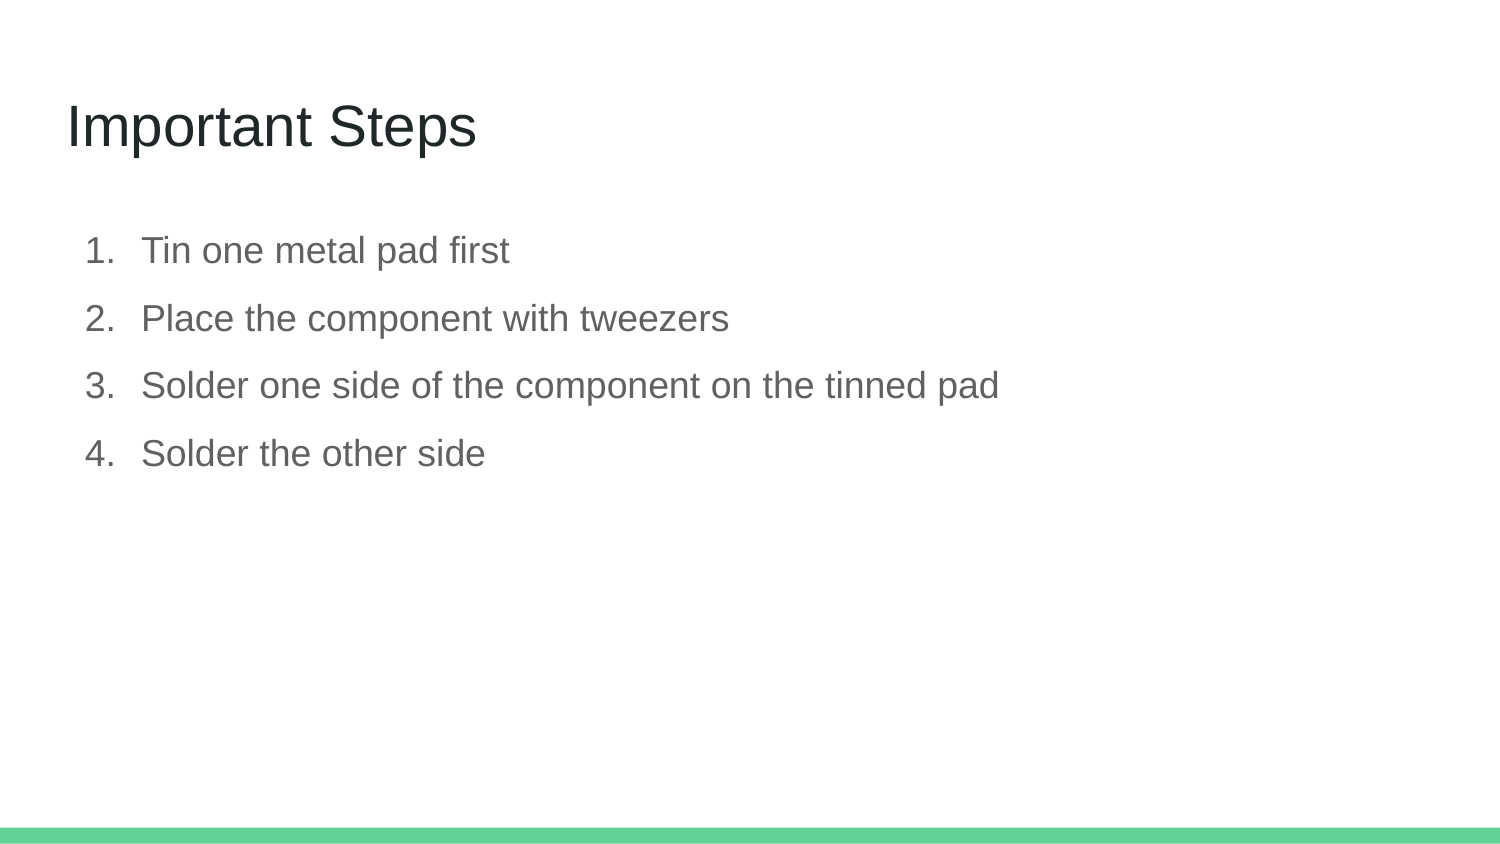

# Important Steps
Tin one metal pad first
Place the component with tweezers
Solder one side of the component on the tinned pad
Solder the other side